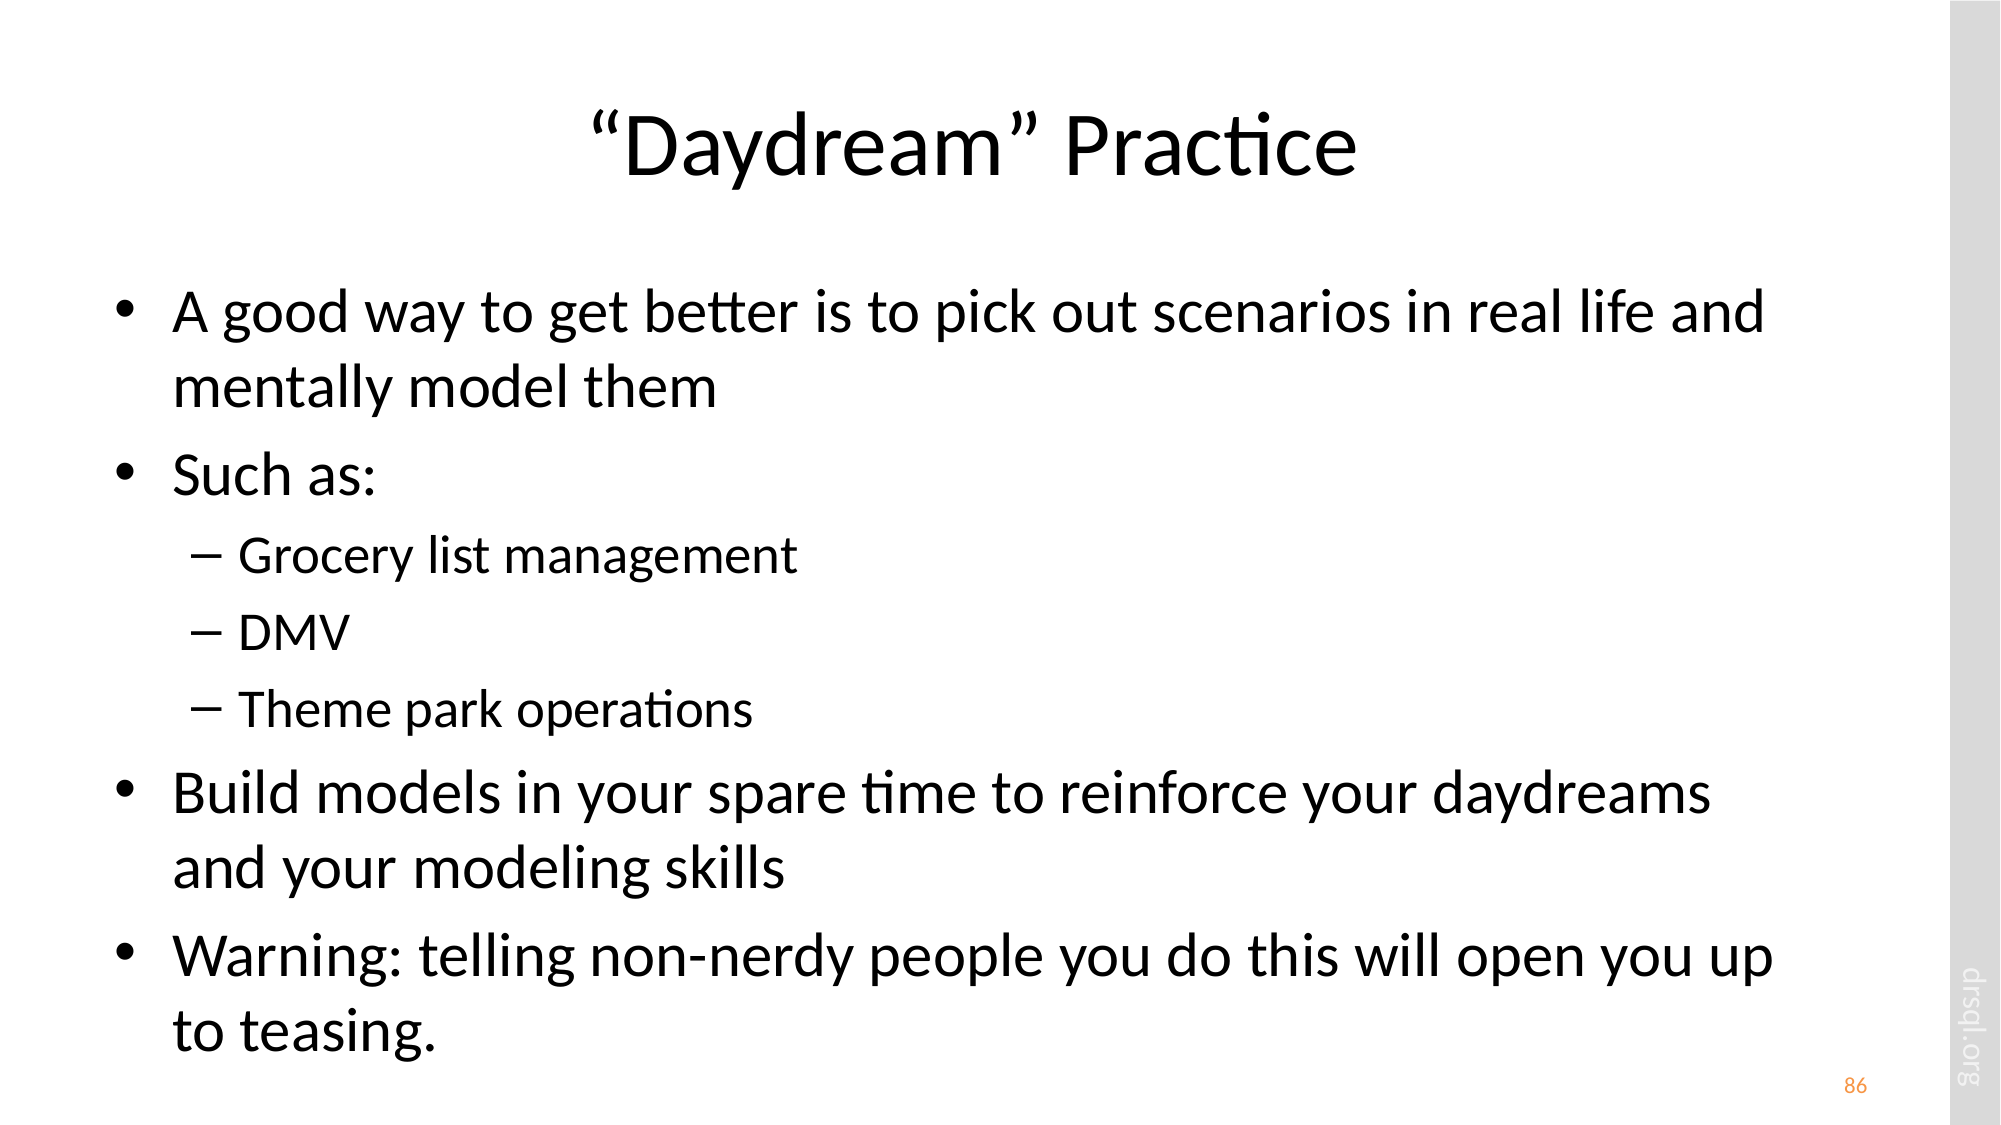

# “Daydream” Practice
A good way to get better is to pick out scenarios in real life and mentally model them
Such as:
Grocery list management
DMV
Theme park operations
Build models in your spare time to reinforce your daydreams and your modeling skills
Warning: telling non-nerdy people you do this will open you up to teasing.